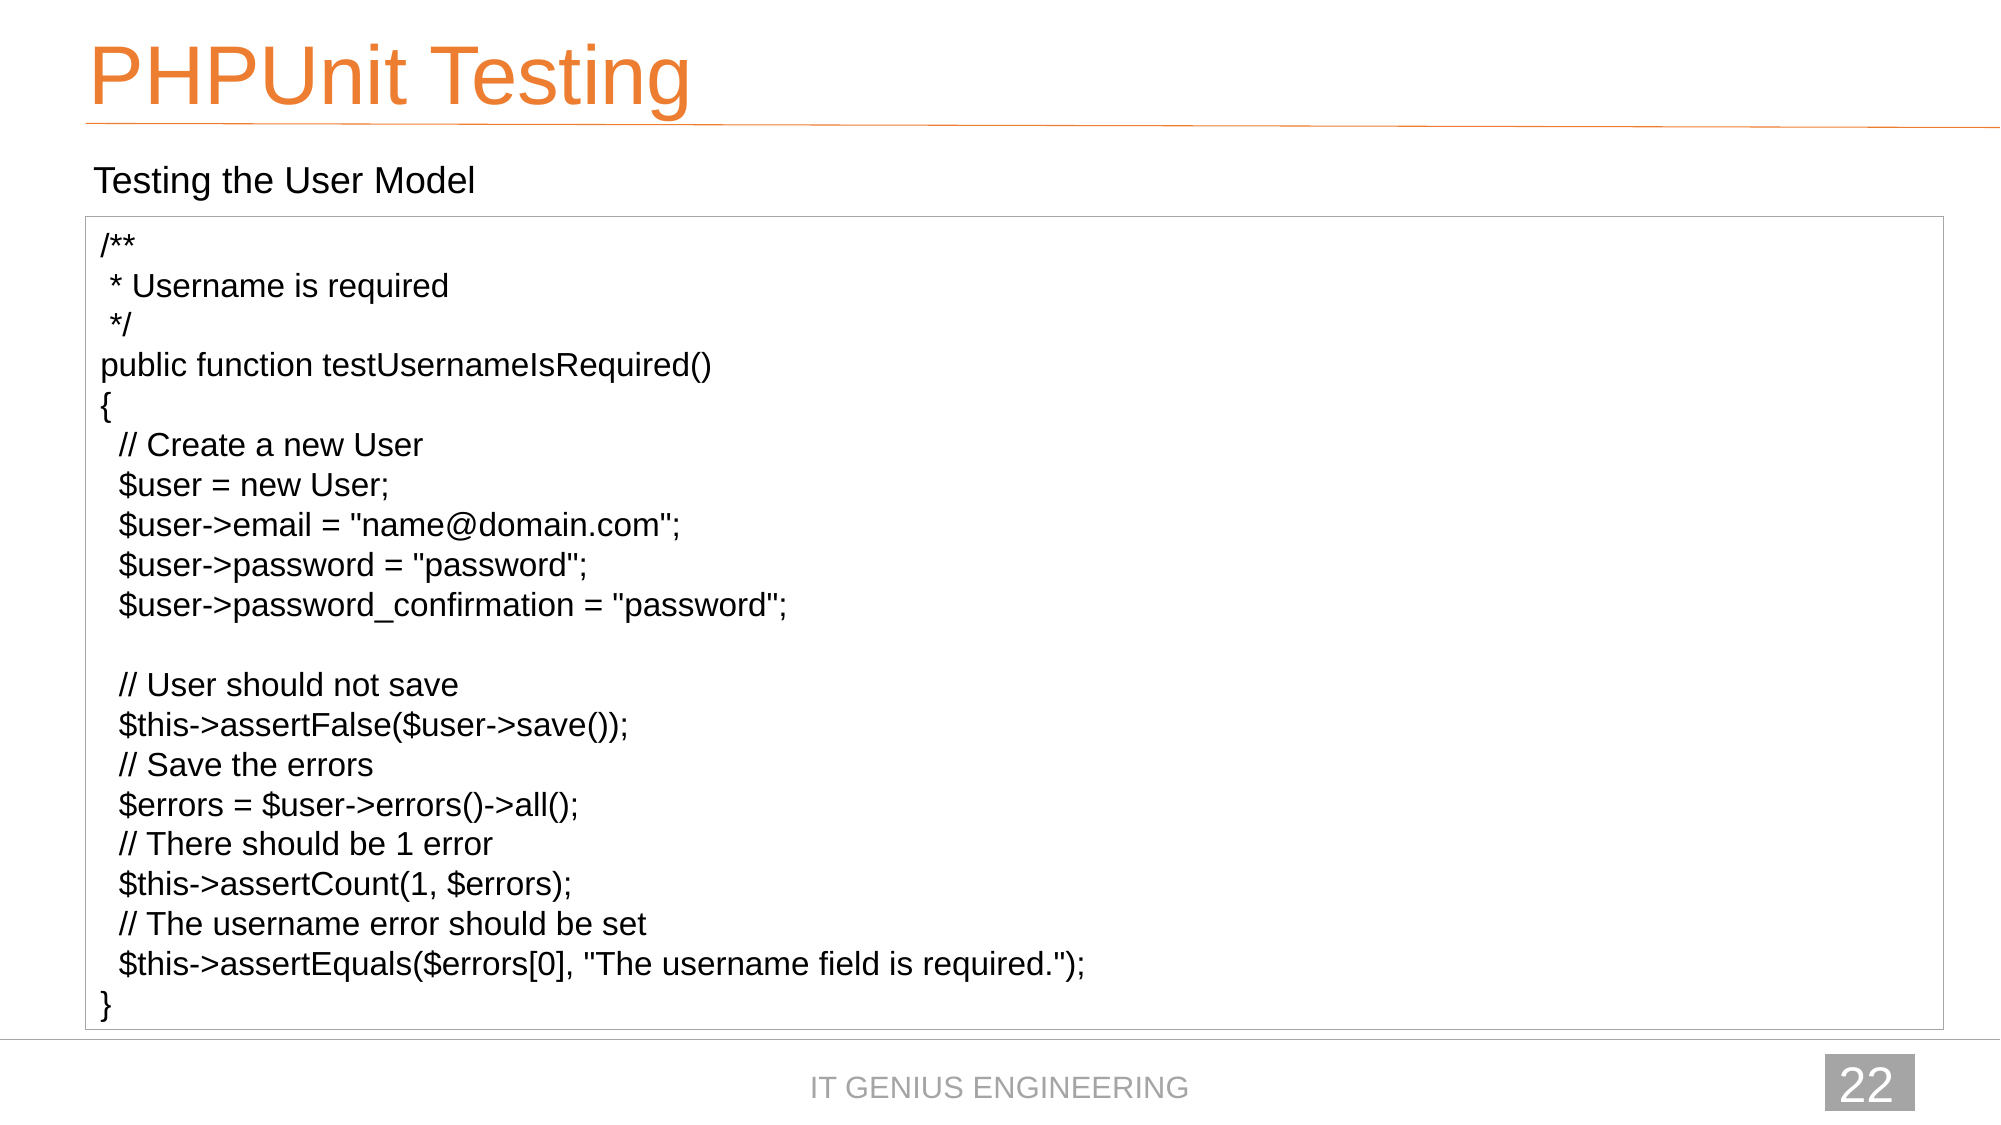

PHPUnit Testing
Testing the User Model
/**
 * Username is required
 */
public function testUsernameIsRequired()
{
  // Create a new User
  $user = new User;
  $user->email = "name@domain.com";
  $user->password = "password";
  $user->password_confirmation = "password";

  // User should not save
  $this->assertFalse($user->save());
  // Save the errors
  $errors = $user->errors()->all();
  // There should be 1 error
  $this->assertCount(1, $errors);
  // The username error should be set
  $this->assertEquals($errors[0], "The username field is required.");
}
229
IT GENIUS ENGINEERING